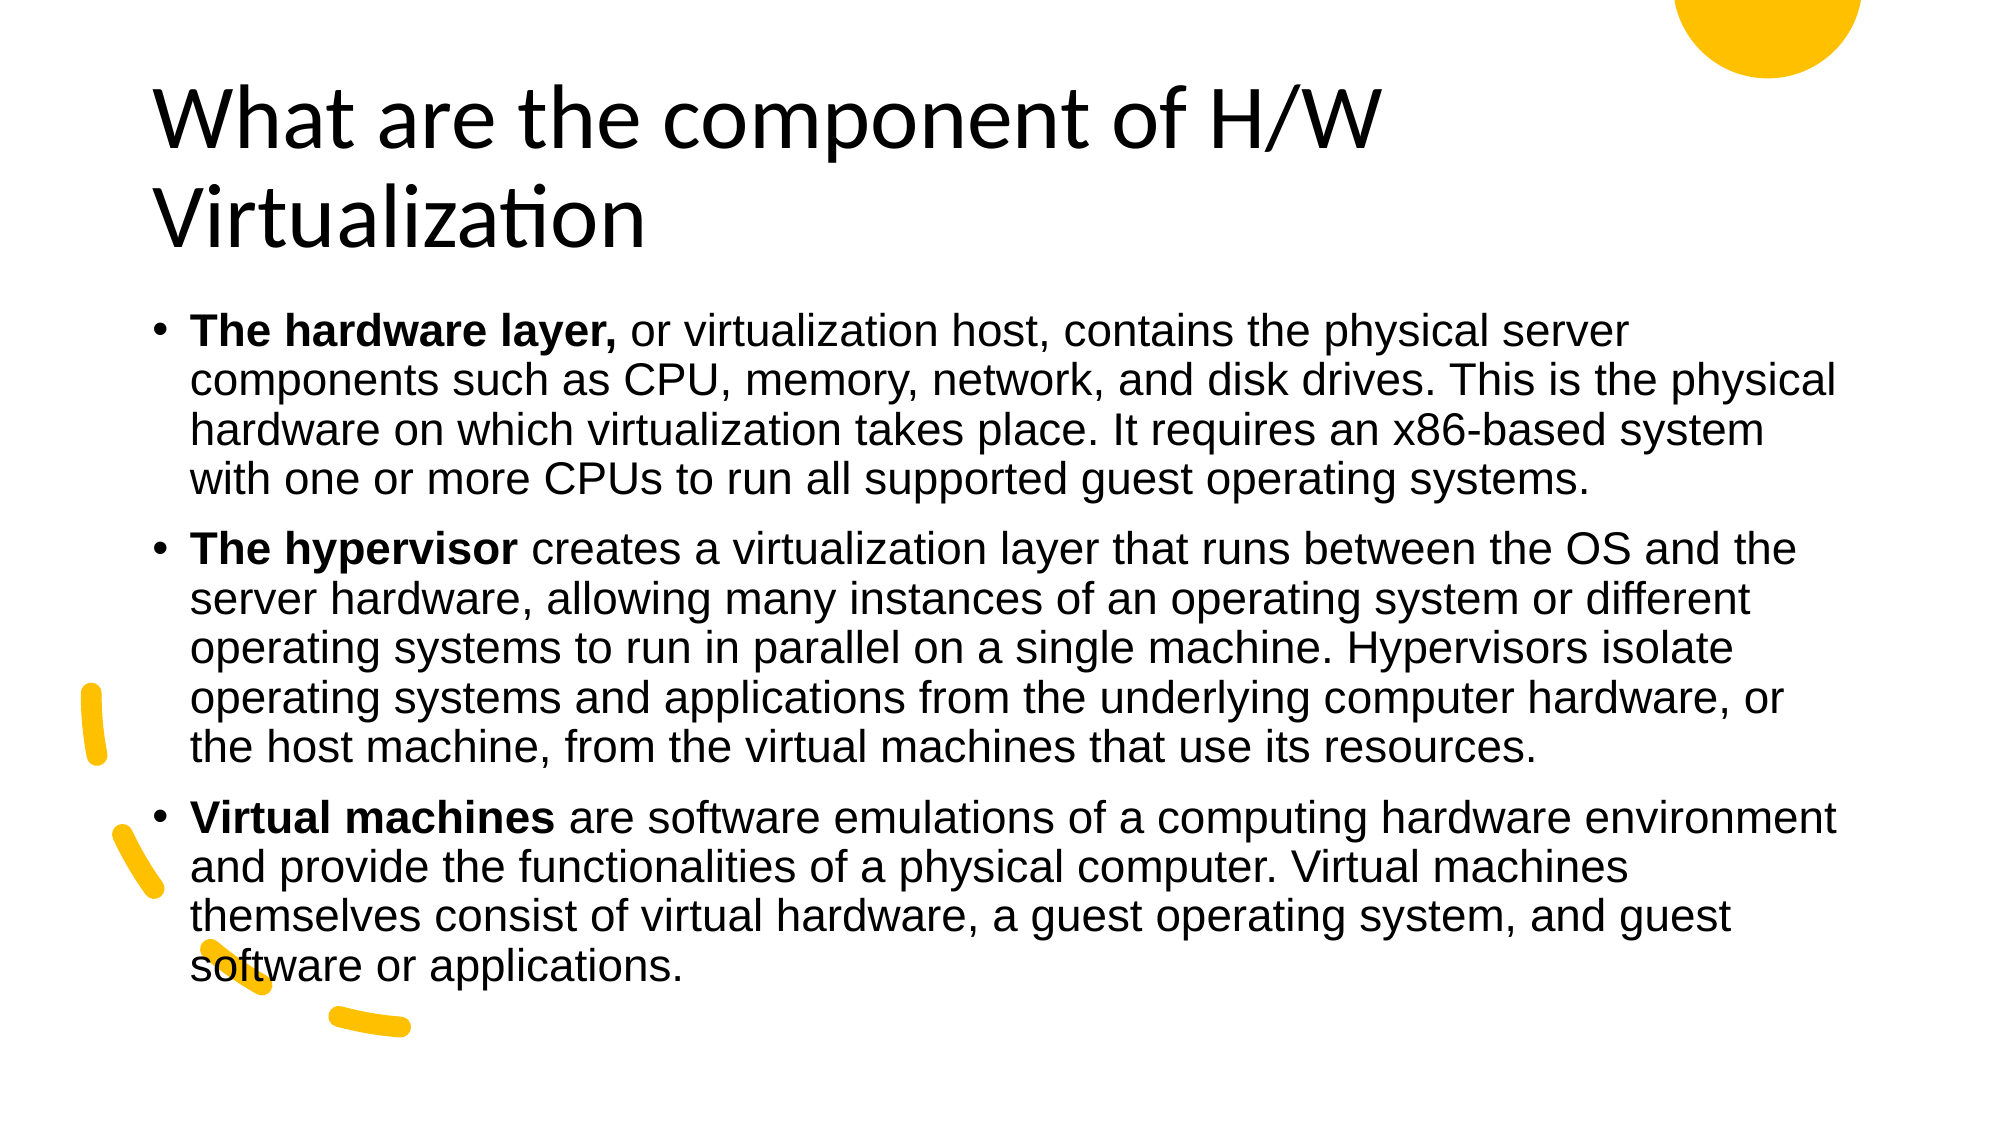

# What are the component of H/W Virtualization
The hardware layer, or virtualization host, contains the physical server components such as CPU, memory, network, and disk drives. This is the physical hardware on which virtualization takes place. It requires an x86-based system with one or more CPUs to run all supported guest operating systems.
The hypervisor creates a virtualization layer that runs between the OS and the server hardware, allowing many instances of an operating system or different operating systems to run in parallel on a single machine. Hypervisors isolate operating systems and applications from the underlying computer hardware, or the host machine, from the virtual machines that use its resources.
Virtual machines are software emulations of a computing hardware environment and provide the functionalities of a physical computer. Virtual machines themselves consist of virtual hardware, a guest operating system, and guest software or applications.

30